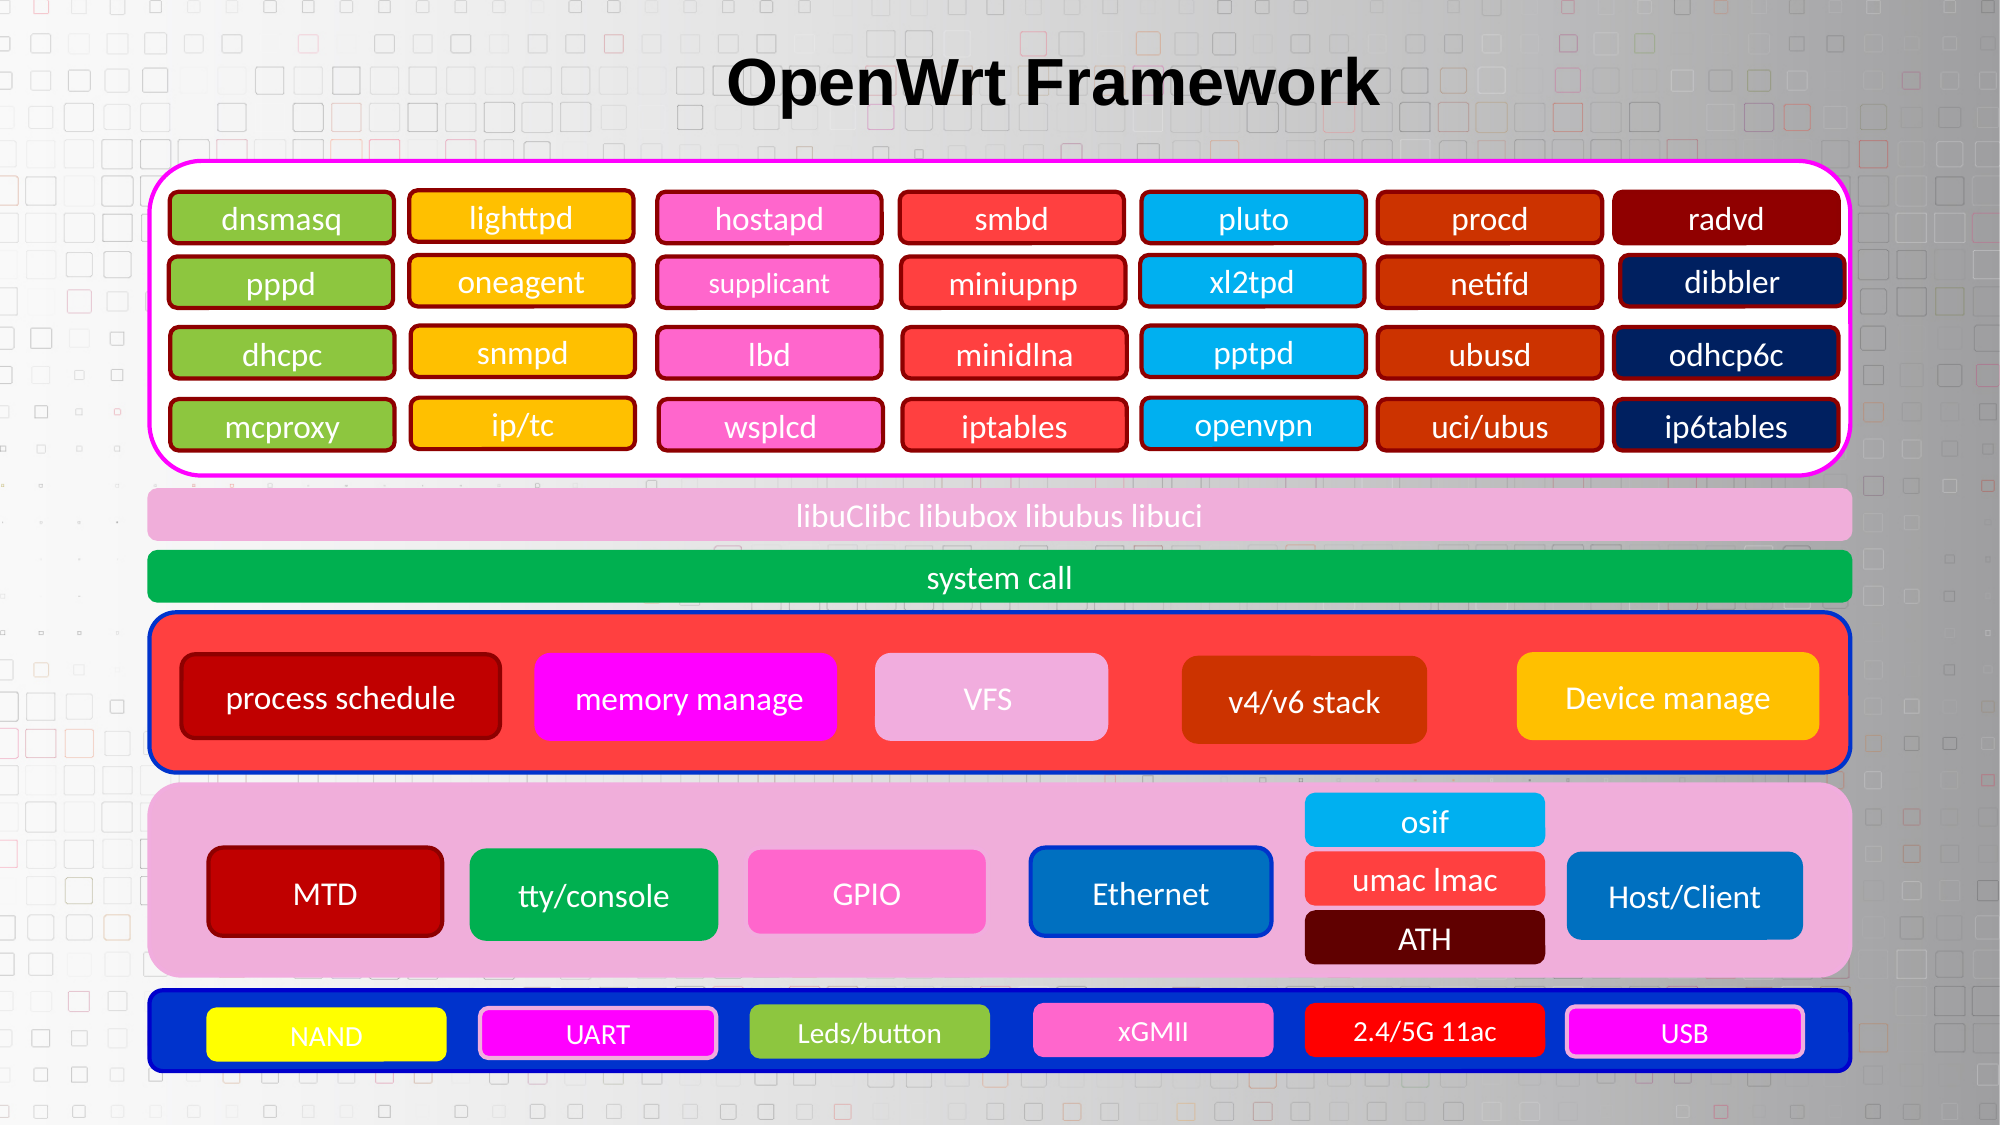

OpenWrt Framework

lighttpd
hostapd
smbd
pluto
procd
radvd
dnsmasq
xl2tpd
dibbler
oneagent
miniupnp
netifd
pppd
supplicant
pptpd
snmpd
odhcp6c
minidlna
ubusd
dhcpc
lbd
openvpn
ip/tc
ip6tables
iptables
uci/ubus
mcproxy
wsplcd
libuClibc libubox libubus libuci
system call
Linux Kernel
process schedule
Device manage
VFS
 memory manage
v4/v6 stack

osif
Ethernet
GPIO
MTD
tty/console
Host/Client
umac lmac
ATH

xGMII
2.4/5G 11ac
Leds/button
USB
UART
NAND